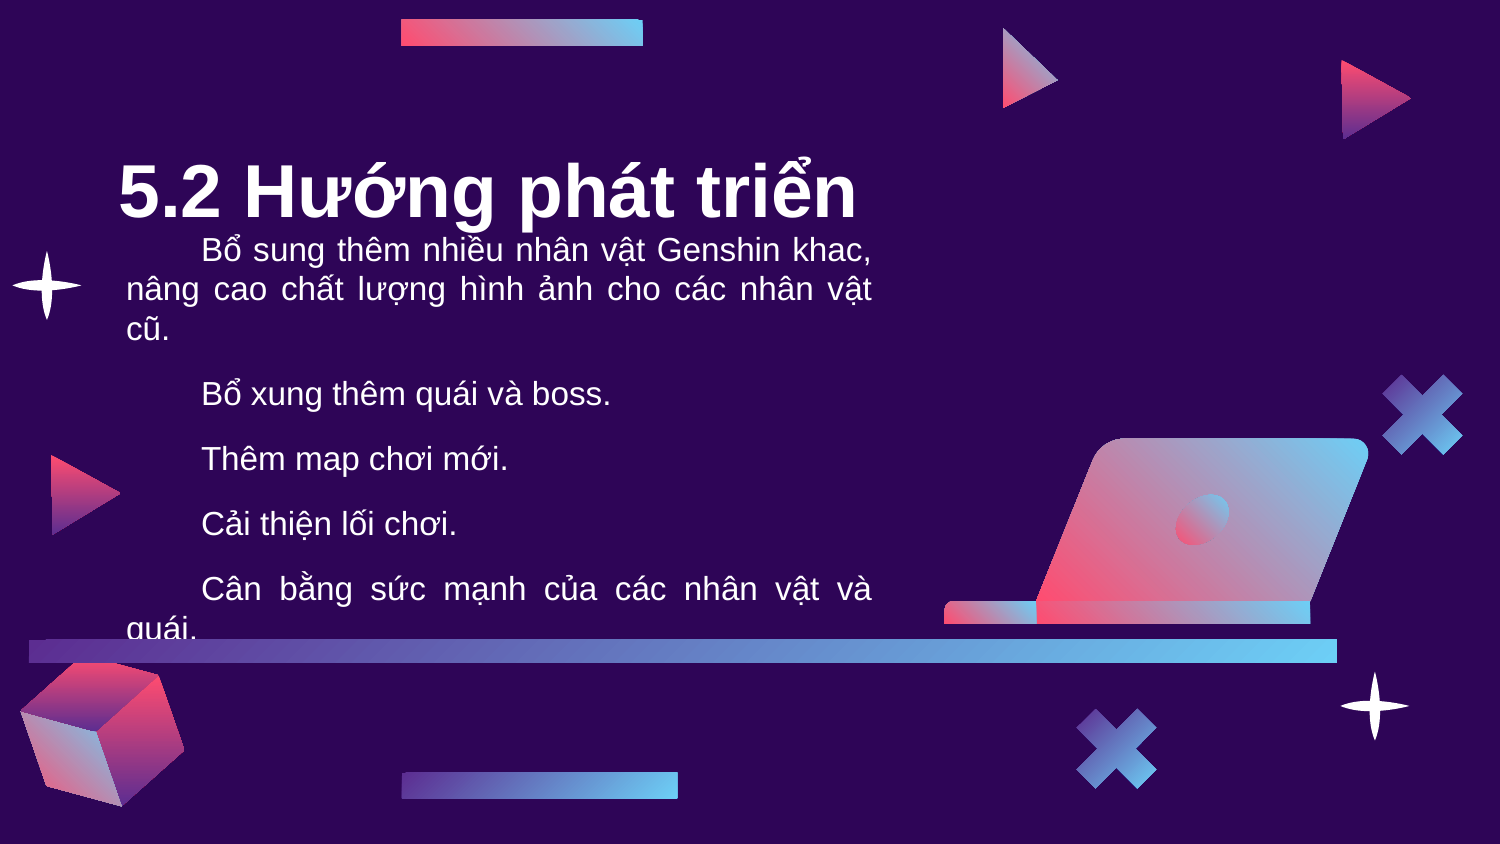

# 5.2 Hướng phát triển
Bổ sung thêm nhiều nhân vật Genshin khac, nâng cao chất lượng hình ảnh cho các nhân vật cũ.
Bổ xung thêm quái và boss.
Thêm map chơi mới.
Cải thiện lối chơi.
Cân bằng sức mạnh của các nhân vật và quái.